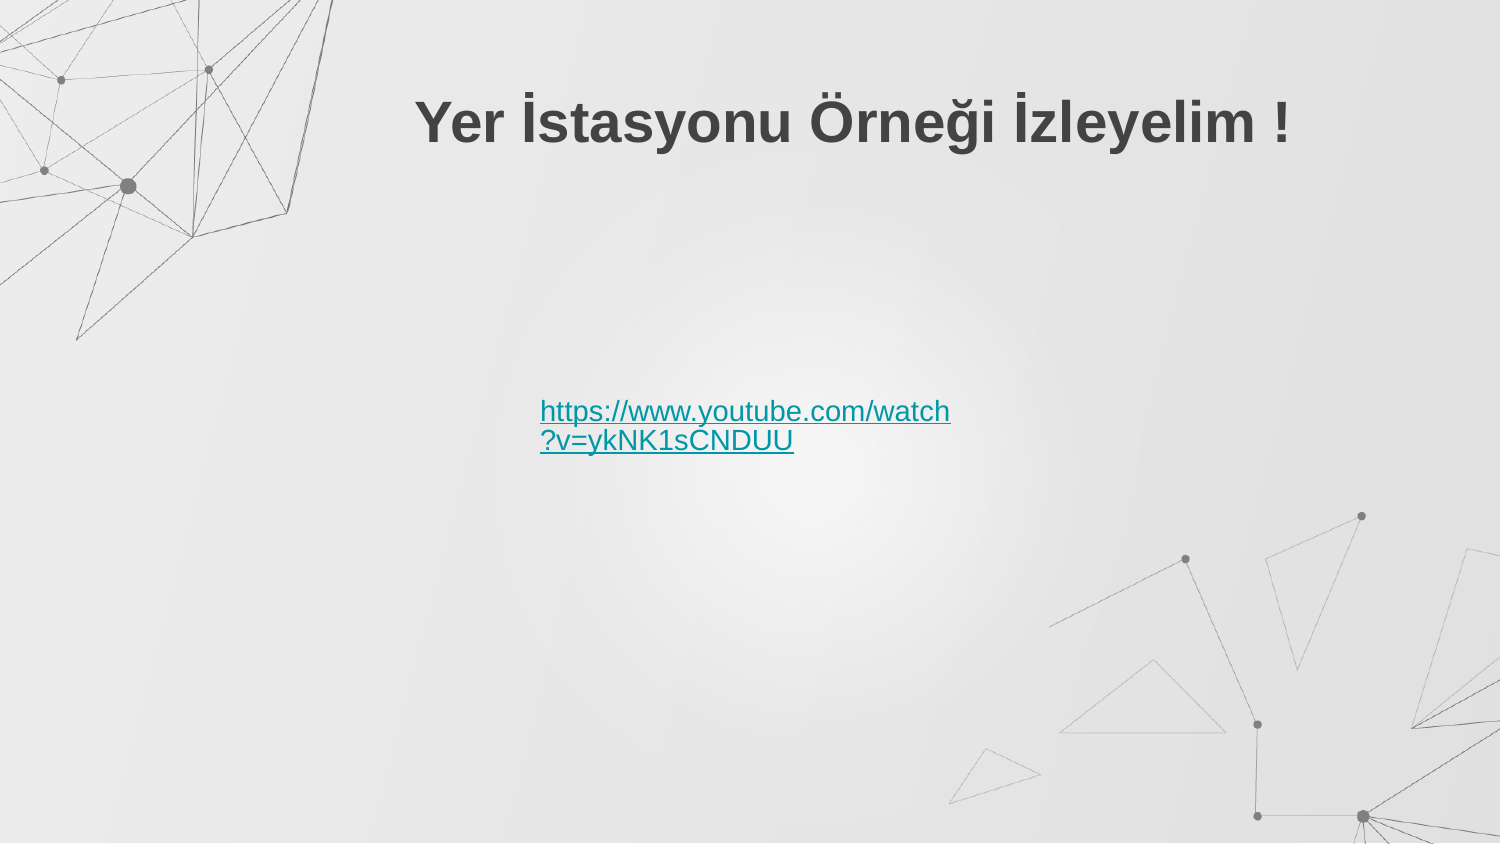

# Yer İstasyonu Örneği İzleyelim !
https://www.youtube.com/watch?v=ykNK1sCNDUU